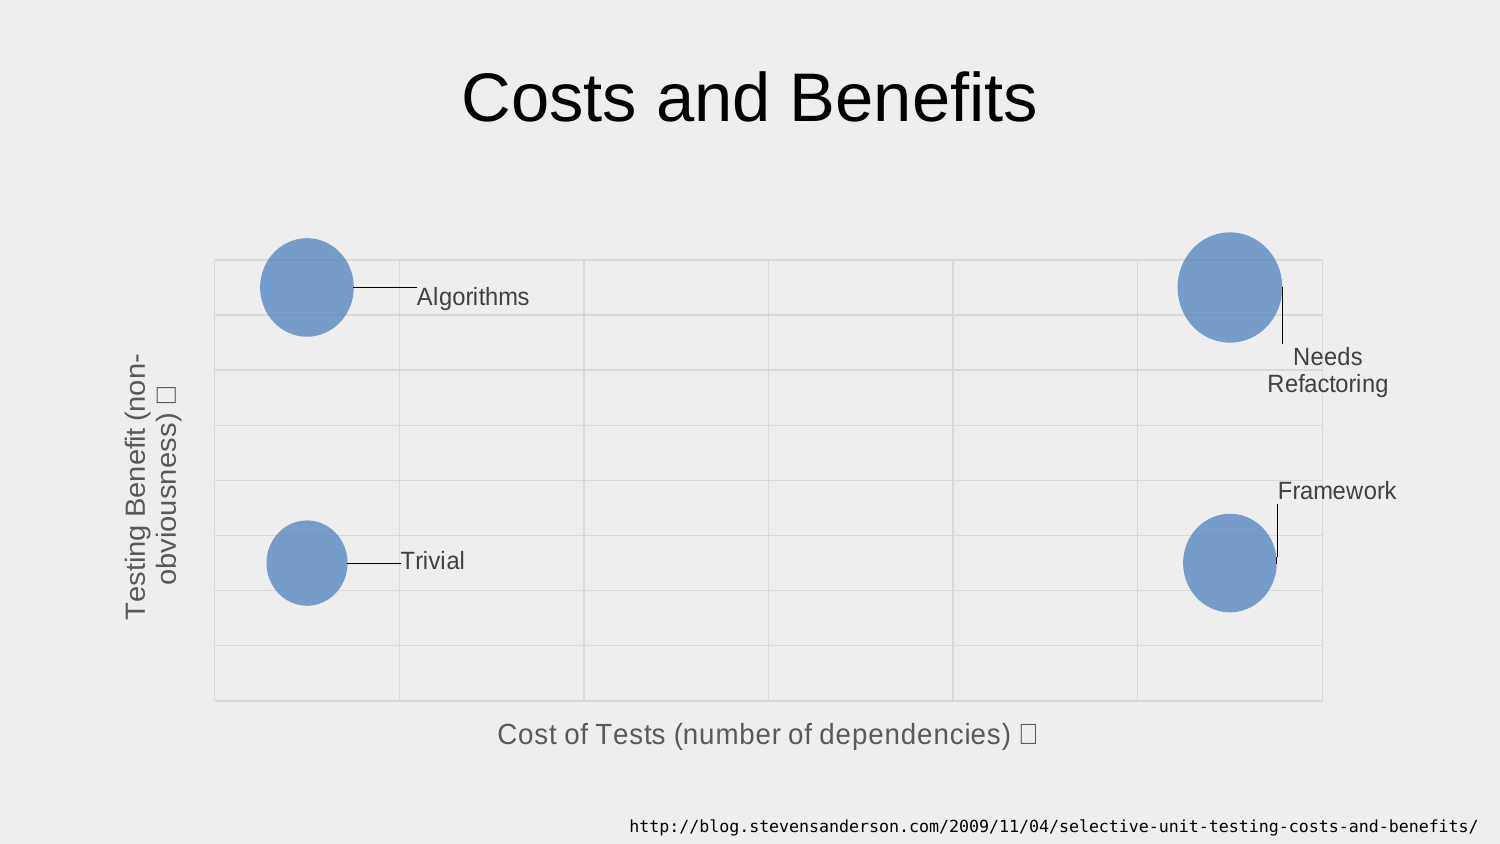

# Costs and Benefits

### Chart

| Category | Y-Values |
|---|---|
http://blog.stevensanderson.com/2009/11/04/selective-unit-testing-costs-and-benefits/